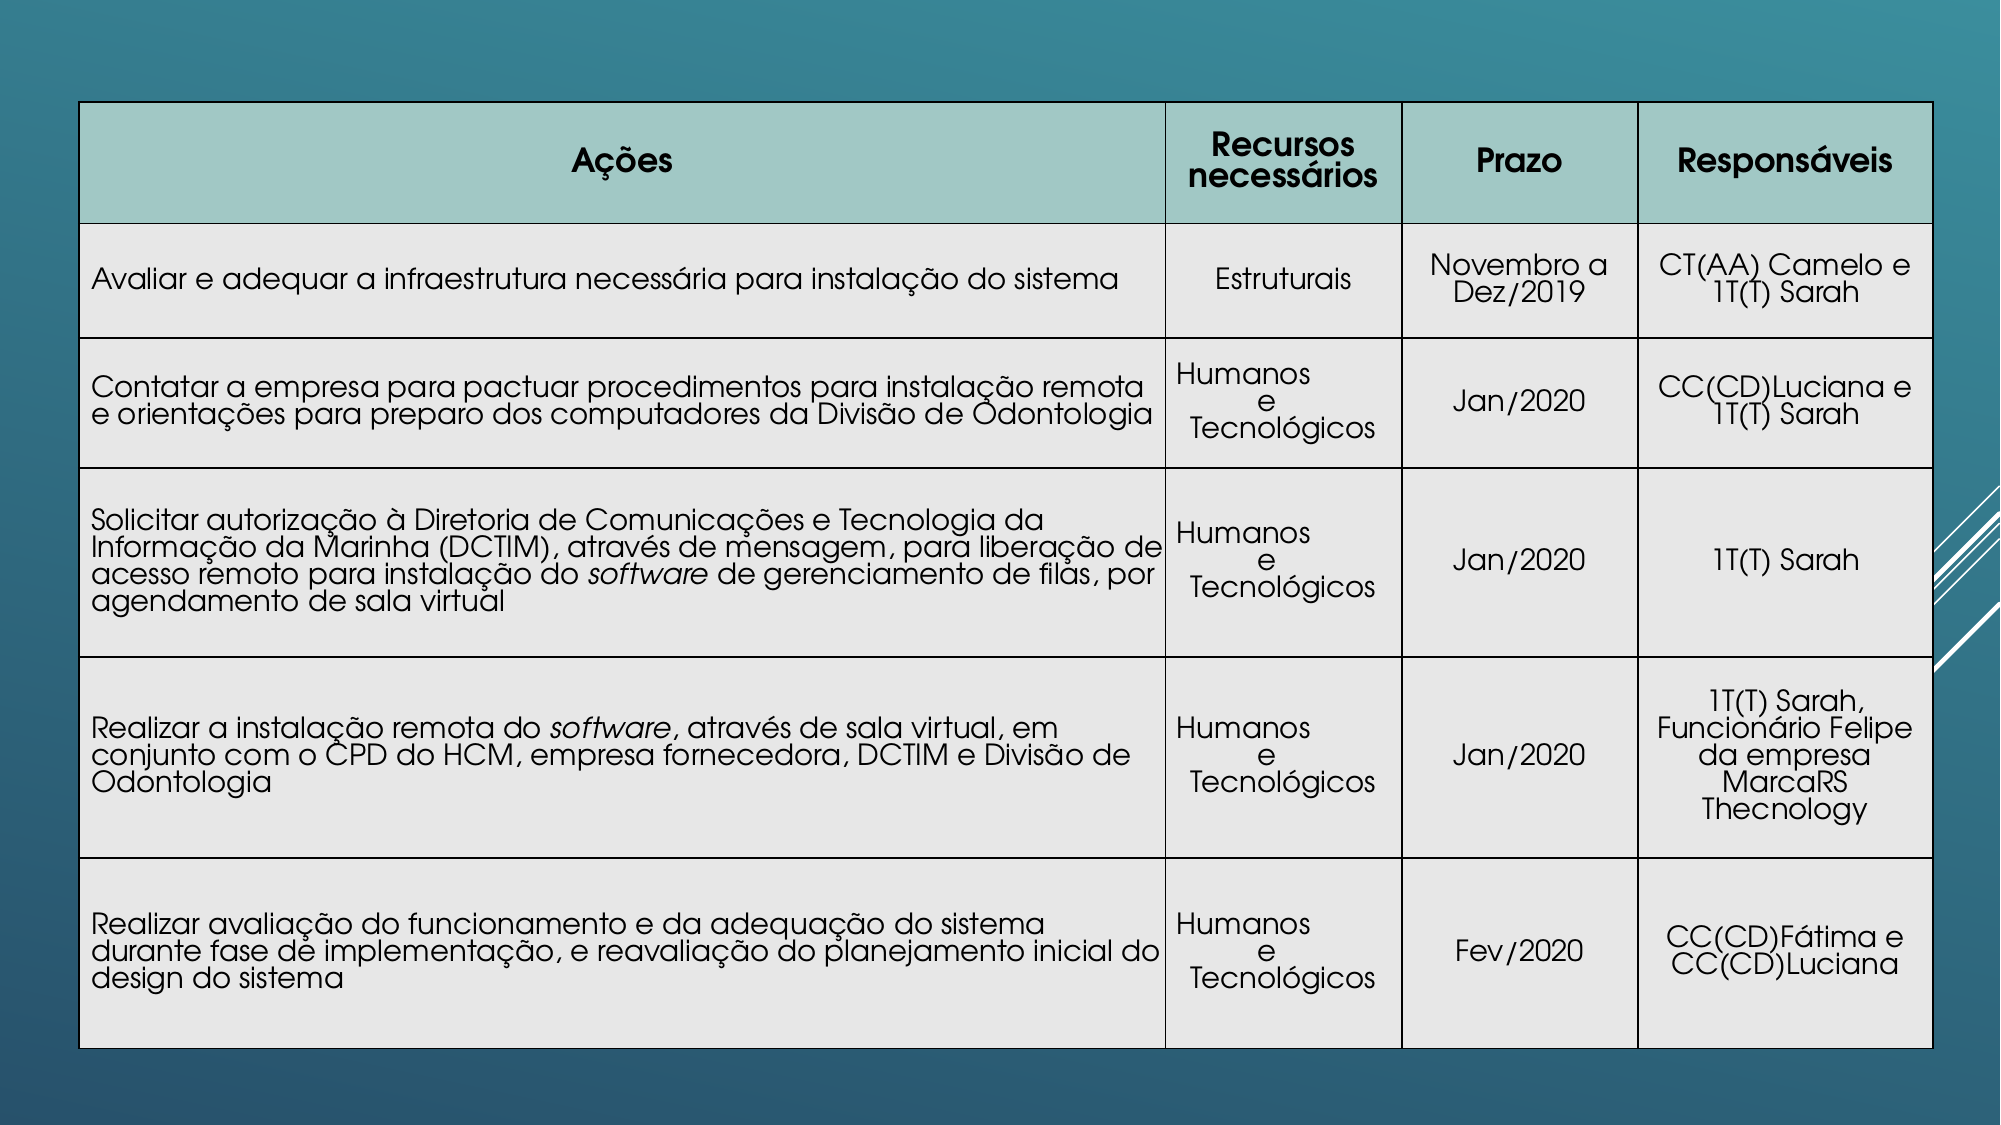

| Ações | Recursos necessários | Prazo | Responsáveis |
| --- | --- | --- | --- |
| Avaliar e adequar a infraestrutura necessária para instalação do sistema | Estruturais | Novembro a Dez/2019 | CT(AA) Camelo e 1T(T) Sarah |
| Contatar a empresa para pactuar procedimentos para instalação remota e orientações para preparo dos computadores da Divisão de Odontologia | Humanos e Tecnológicos | Jan/2020 | CC(CD)Luciana e 1T(T) Sarah |
| Solicitar autorização à Diretoria de Comunicações e Tecnologia da Informação da Marinha (DCTIM), através de mensagem, para liberação de acesso remoto para instalação do software de gerenciamento de filas, por agendamento de sala virtual | Humanos e Tecnológicos | Jan/2020 | 1T(T) Sarah |
| Realizar a instalação remota do software, através de sala virtual, em conjunto com o CPD do HCM, empresa fornecedora, DCTIM e Divisão de Odontologia | Humanos e Tecnológicos | Jan/2020 | 1T(T) Sarah, Funcionário Felipe da empresa MarcaRS Thecnology |
| Realizar avaliação do funcionamento e da adequação do sistema durante fase de implementação, e reavaliação do planejamento inicial do design do sistema | Humanos e Tecnológicos | Fev/2020 | CC(CD)Fátima e CC(CD)Luciana |